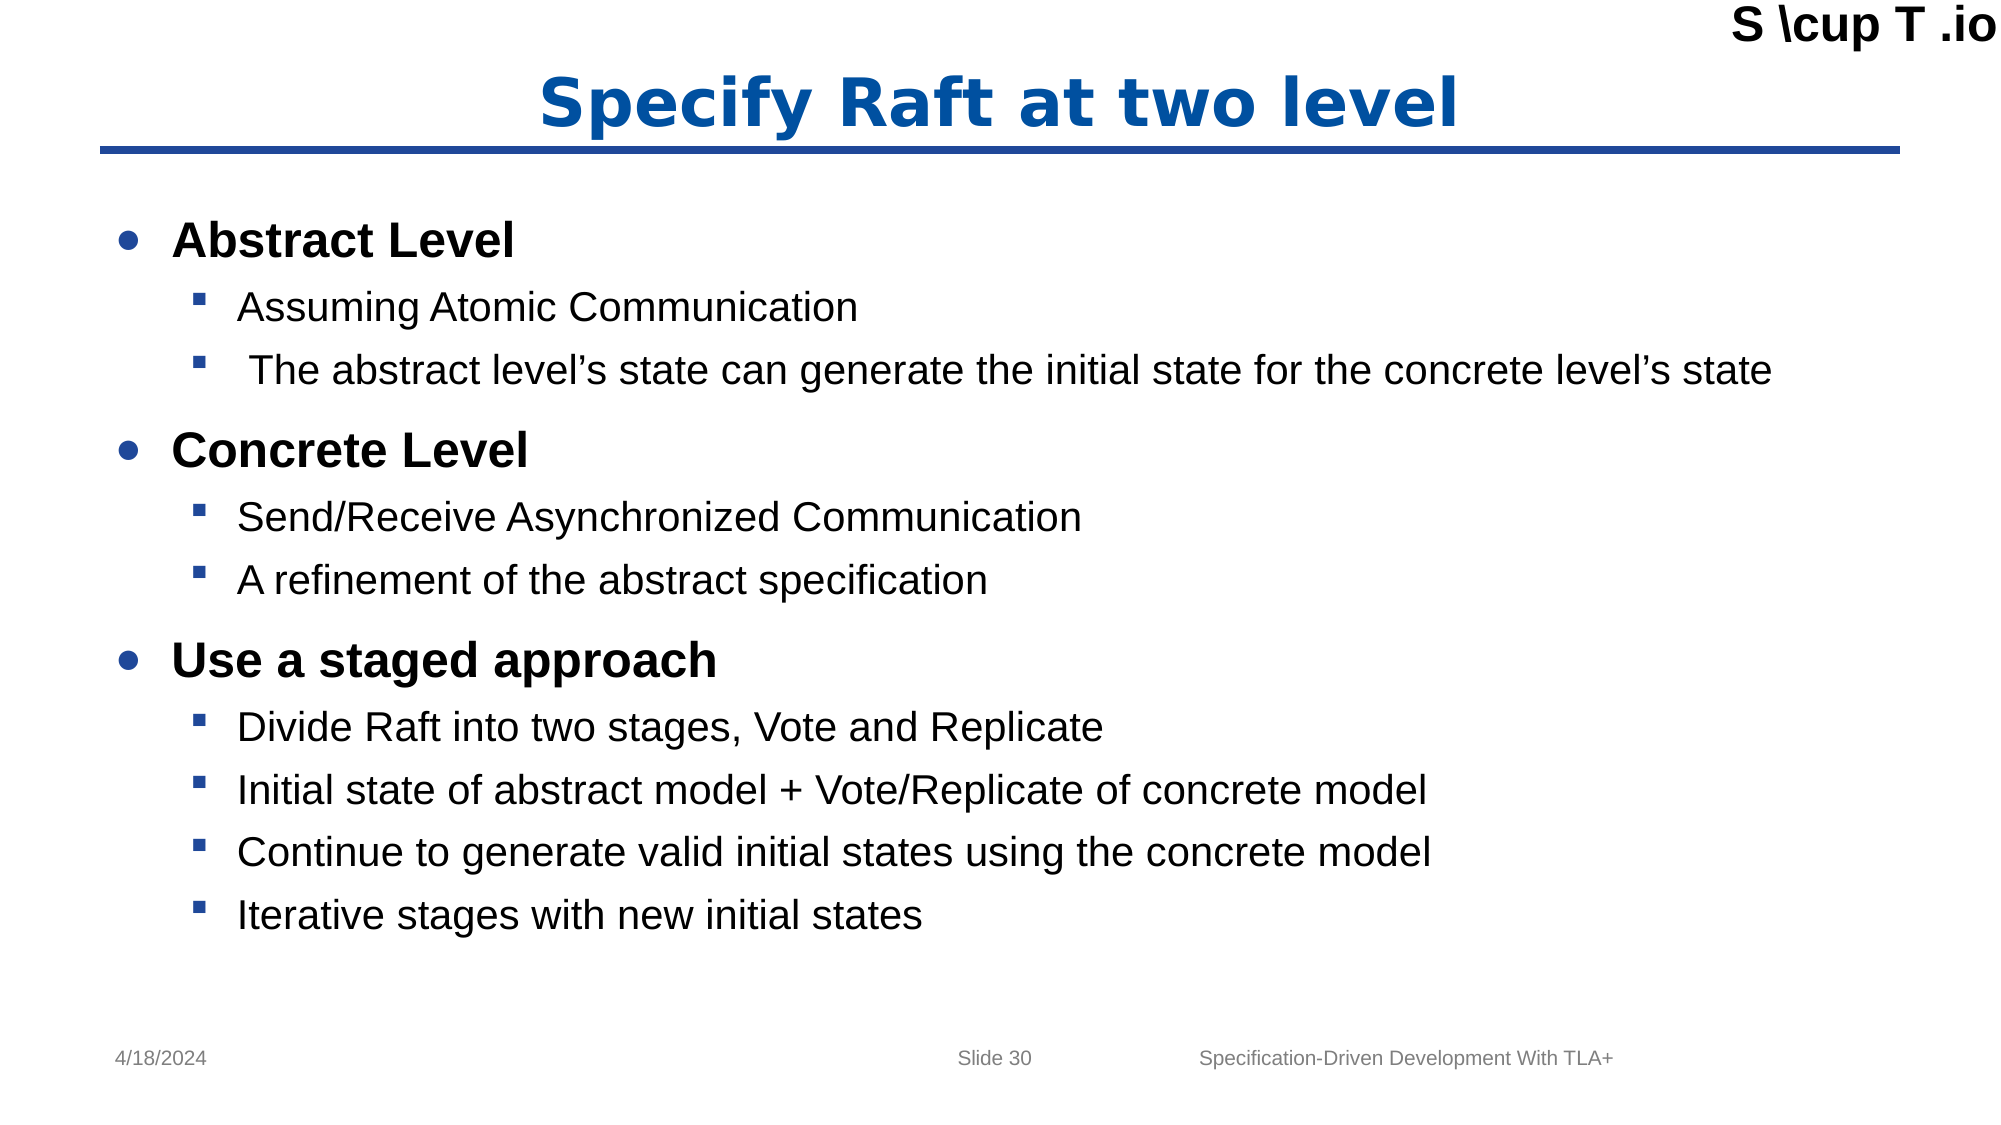

# Specify Raft at two level
Abstract Level
Assuming Atomic Communication
 The abstract level’s state can generate the initial state for the concrete level’s state
Concrete Level
Send/Receive Asynchronized Communication
A refinement of the abstract specification
Use a staged approach
Divide Raft into two stages, Vote and Replicate
Initial state of abstract model + Vote/Replicate of concrete model
Continue to generate valid initial states using the concrete model
Iterative stages with new initial states

Slide 30
Specification-Driven Development With TLA+
4/18/2024